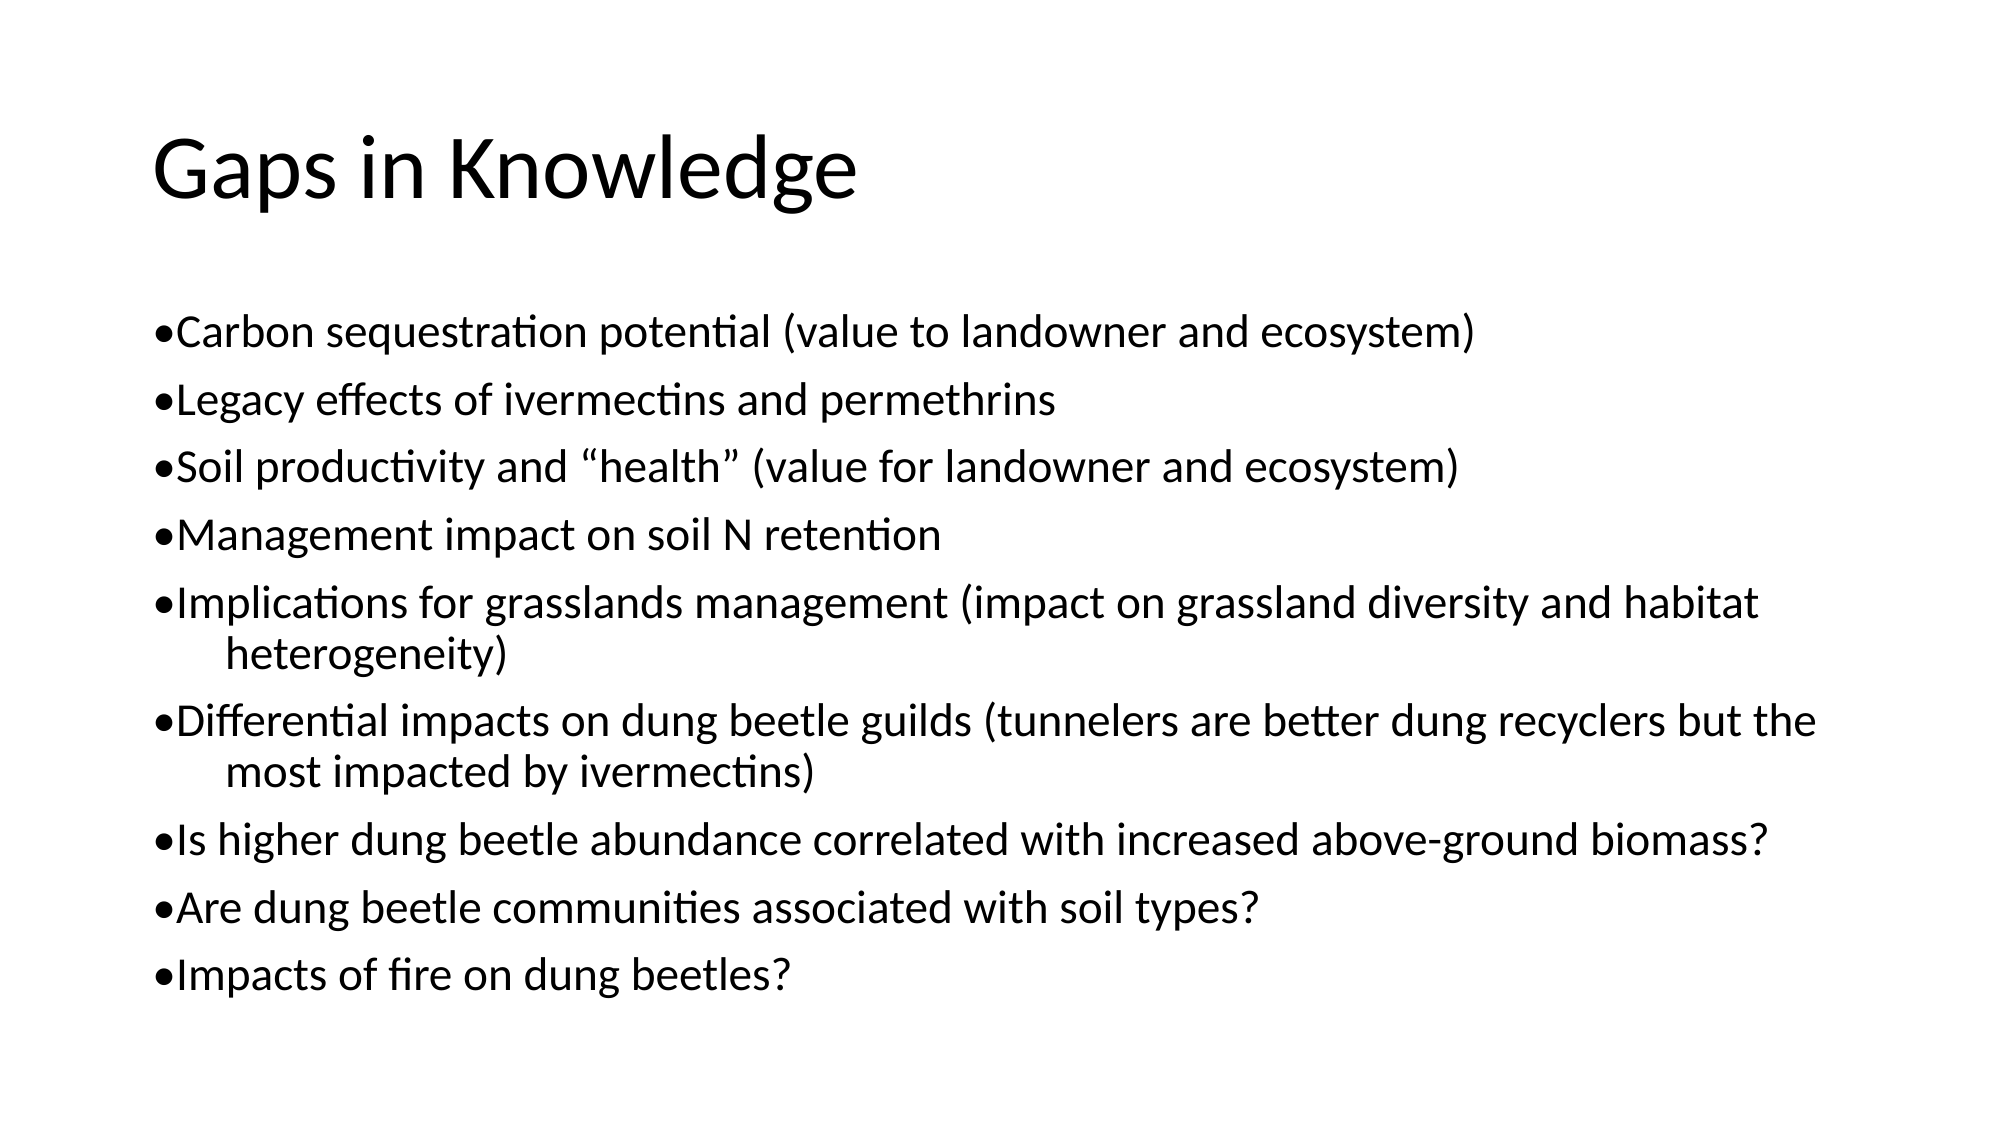

# Gaps in Knowledge
•Carbon sequestration potential (value to landowner and ecosystem)
•Legacy effects of ivermectins and permethrins
•Soil productivity and “health” (value for landowner and ecosystem)
•Management impact on soil N retention
•Implications for grasslands management (impact on grassland diversity and habitat heterogeneity)
•Differential impacts on dung beetle guilds (tunnelers are better dung recyclers but the most impacted by ivermectins)
•Is higher dung beetle abundance correlated with increased above-ground biomass?
•Are dung beetle communities associated with soil types?
•Impacts of fire on dung beetles?